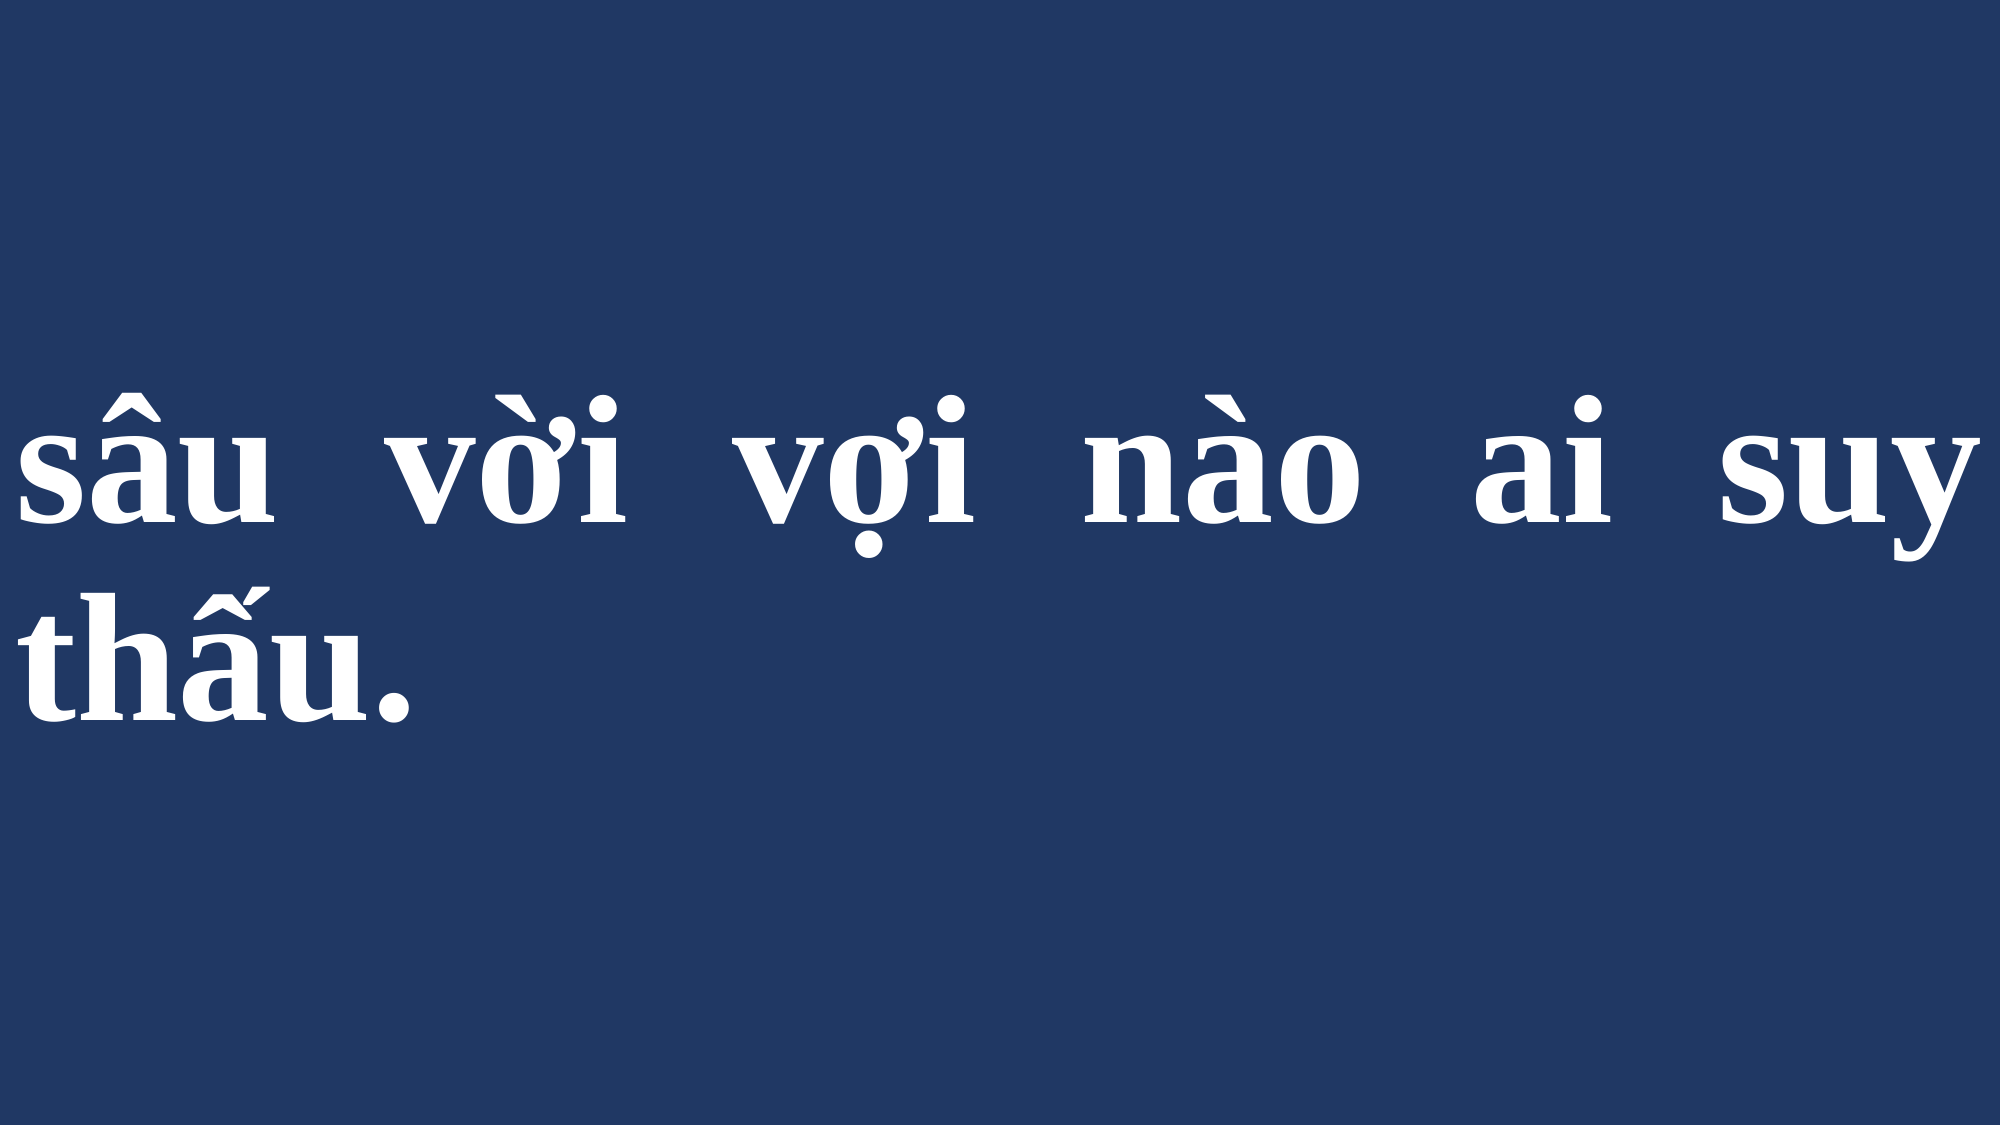

# sâu vời vợi nào ai suy thấu.